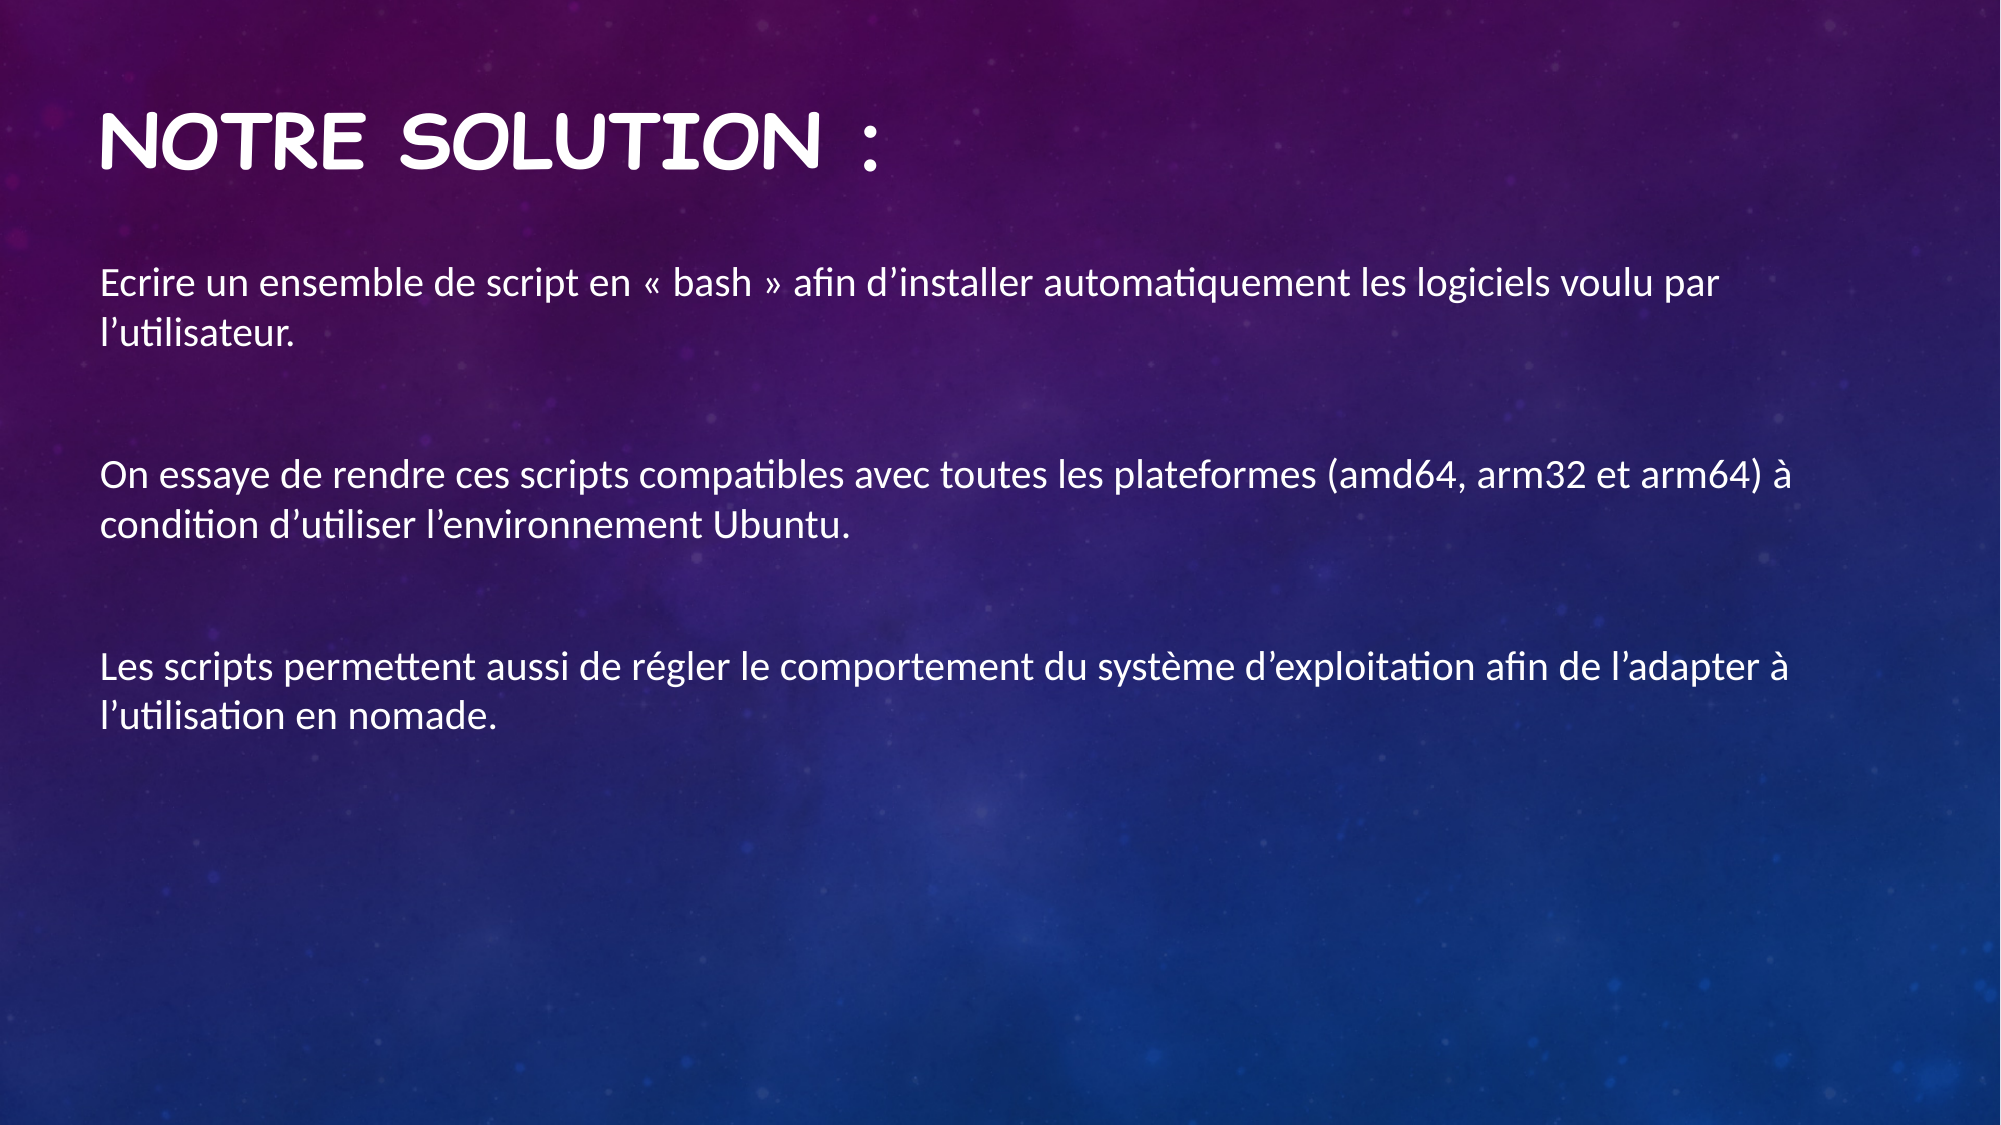

# Notre solution :
Ecrire un ensemble de script en « bash » afin d’installer automatiquement les logiciels voulu par l’utilisateur.

On essaye de rendre ces scripts compatibles avec toutes les plateformes (amd64, arm32 et arm64) à condition d’utiliser l’environnement Ubuntu.

Les scripts permettent aussi de régler le comportement du système d’exploitation afin de l’adapter à l’utilisation en nomade.